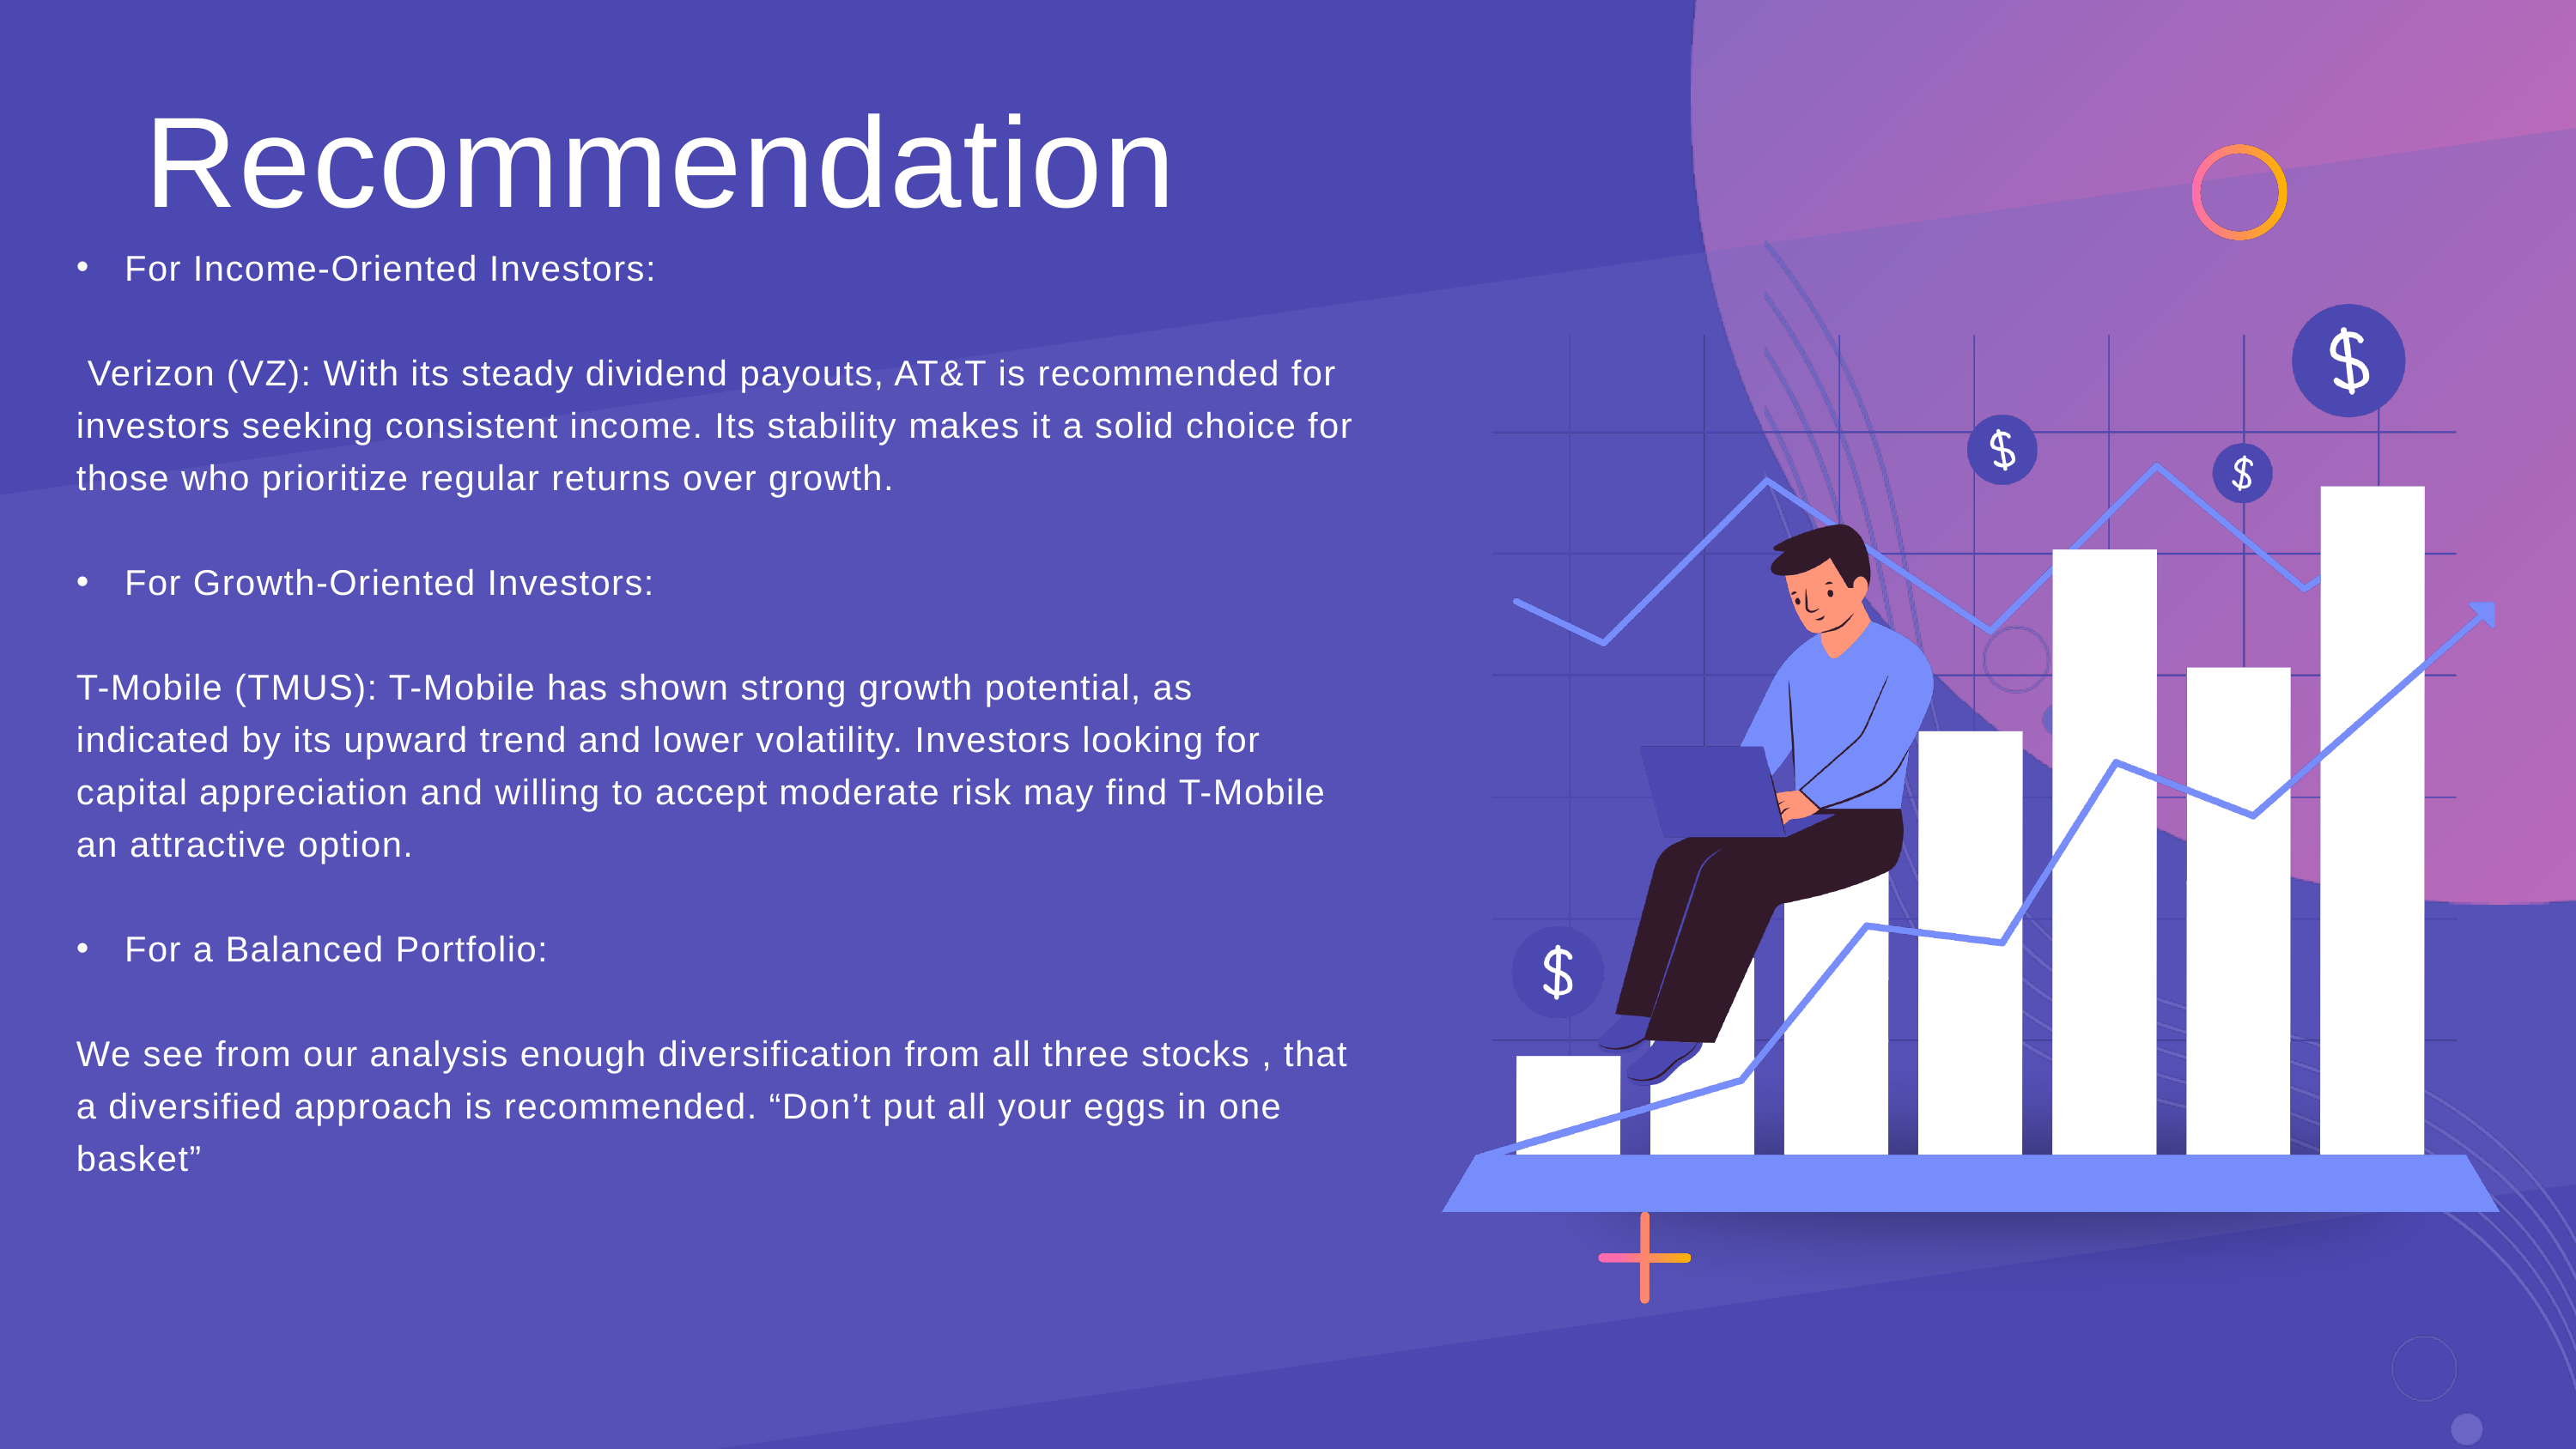

Recommendation

For Income-Oriented Investors:
 Verizon (VZ): With its steady dividend payouts, AT&T is recommended for investors seeking consistent income. Its stability makes it a solid choice for those who prioritize regular returns over growth.

For Growth-Oriented Investors:
T-Mobile (TMUS): T-Mobile has shown strong growth potential, as indicated by its upward trend and lower volatility. Investors looking for capital appreciation and willing to accept moderate risk may find T-Mobile an attractive option.

For a Balanced Portfolio:
We see from our analysis enough diversification from all three stocks , that a diversified approach is recommended. “Don’t put all your eggs in one basket”